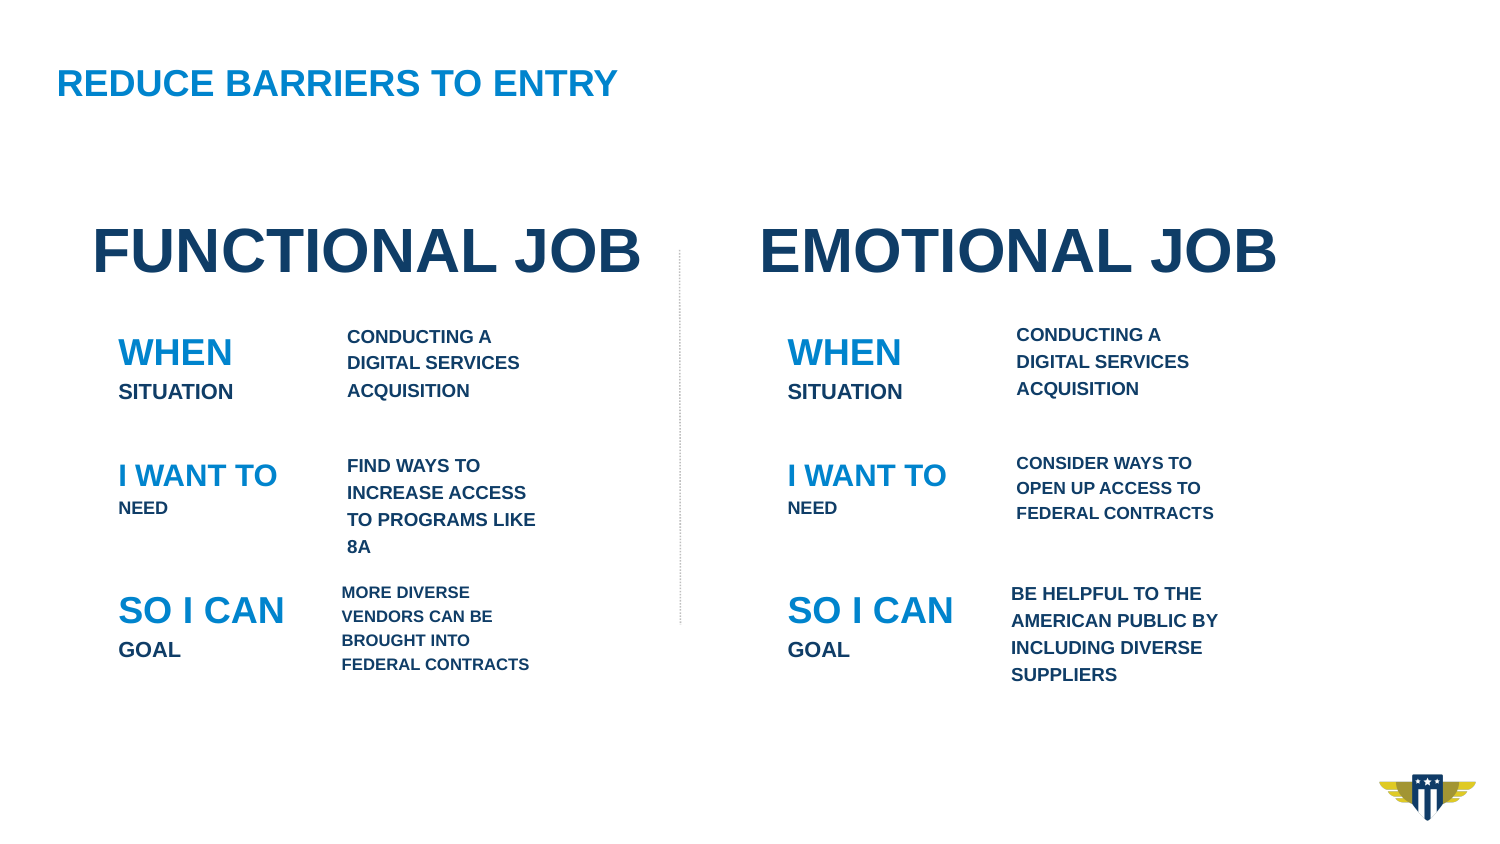

# REDUCE BARRIERS TO ENTRY
FUNCTIONAL JOB
EMOTIONAL JOB
WHEN
SITUATION

CONDUCTING A DIGITAL SERVICES ACQUISITION

WHEN
SITUATION

CONDUCTING A DIGITAL SERVICES ACQUISITION

I WANT TO
NEED

CONSIDER WAYS TO OPEN UP ACCESS TO FEDERAL CONTRACTS

I WANT TO
NEED

FIND WAYS TO INCREASE ACCESS TO PROGRAMS LIKE 8A

SO I CAN
GOAL

BE HELPFUL TO THE AMERICAN PUBLIC BY INCLUDING DIVERSE SUPPLIERS

SO I CAN
GOAL

MORE DIVERSE VENDORS CAN BE BROUGHT INTO FEDERAL CONTRACTS